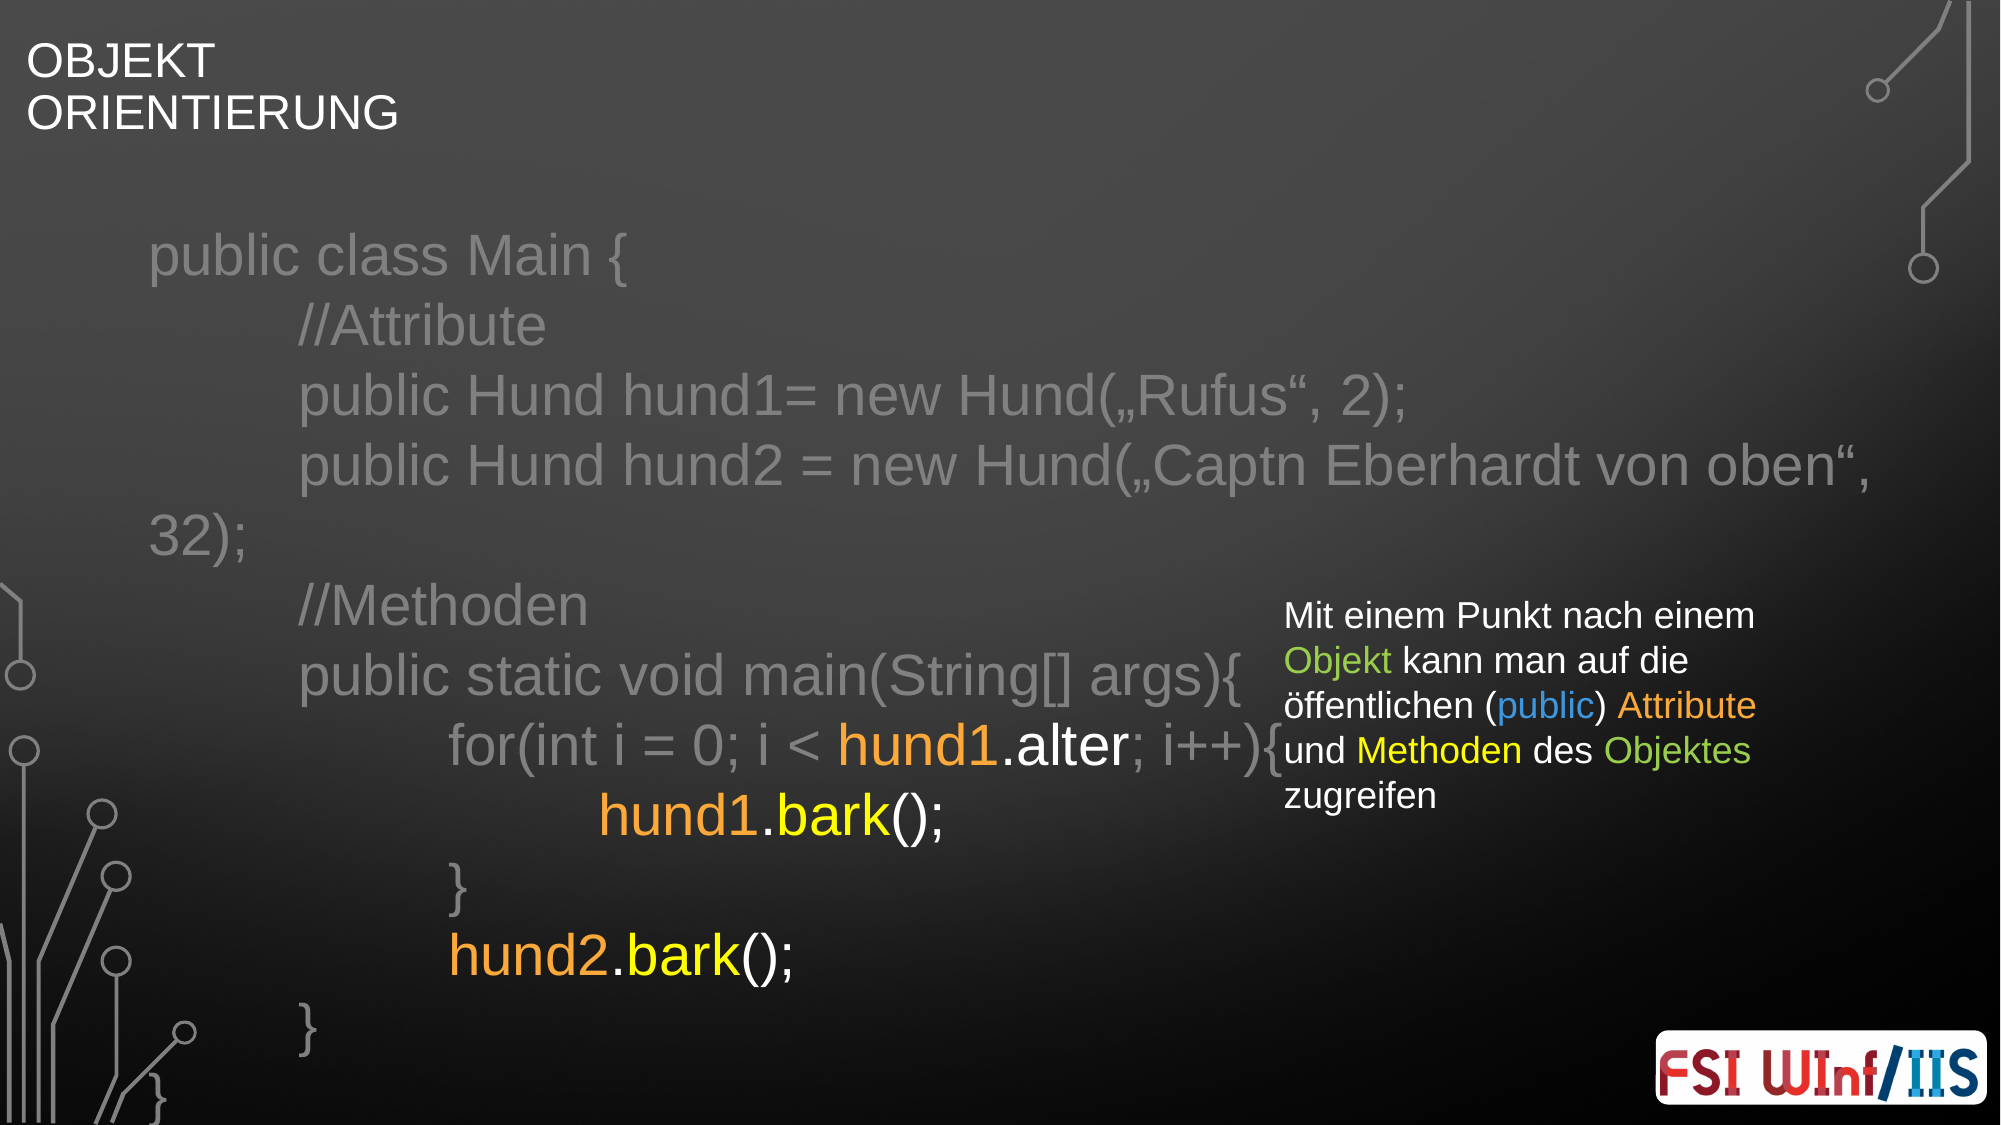

# Objekt Orientierung
public class Main {
	//Attribute
	public Hund hund1= new Hund(„Rufus“, 2);
	public Hund hund2 = new Hund(„Captn Eberhardt von oben“, 32);
	//Methoden
	public static void main(String[] args){
		for(int i = 0; i < hund1.alter; i++){
			hund1.bark();
		}
		hund2.bark();
	}
}
Mit einem Punkt nach einem Objekt kann man auf die öffentlichen (public) Attribute und Methoden des Objektes zugreifen